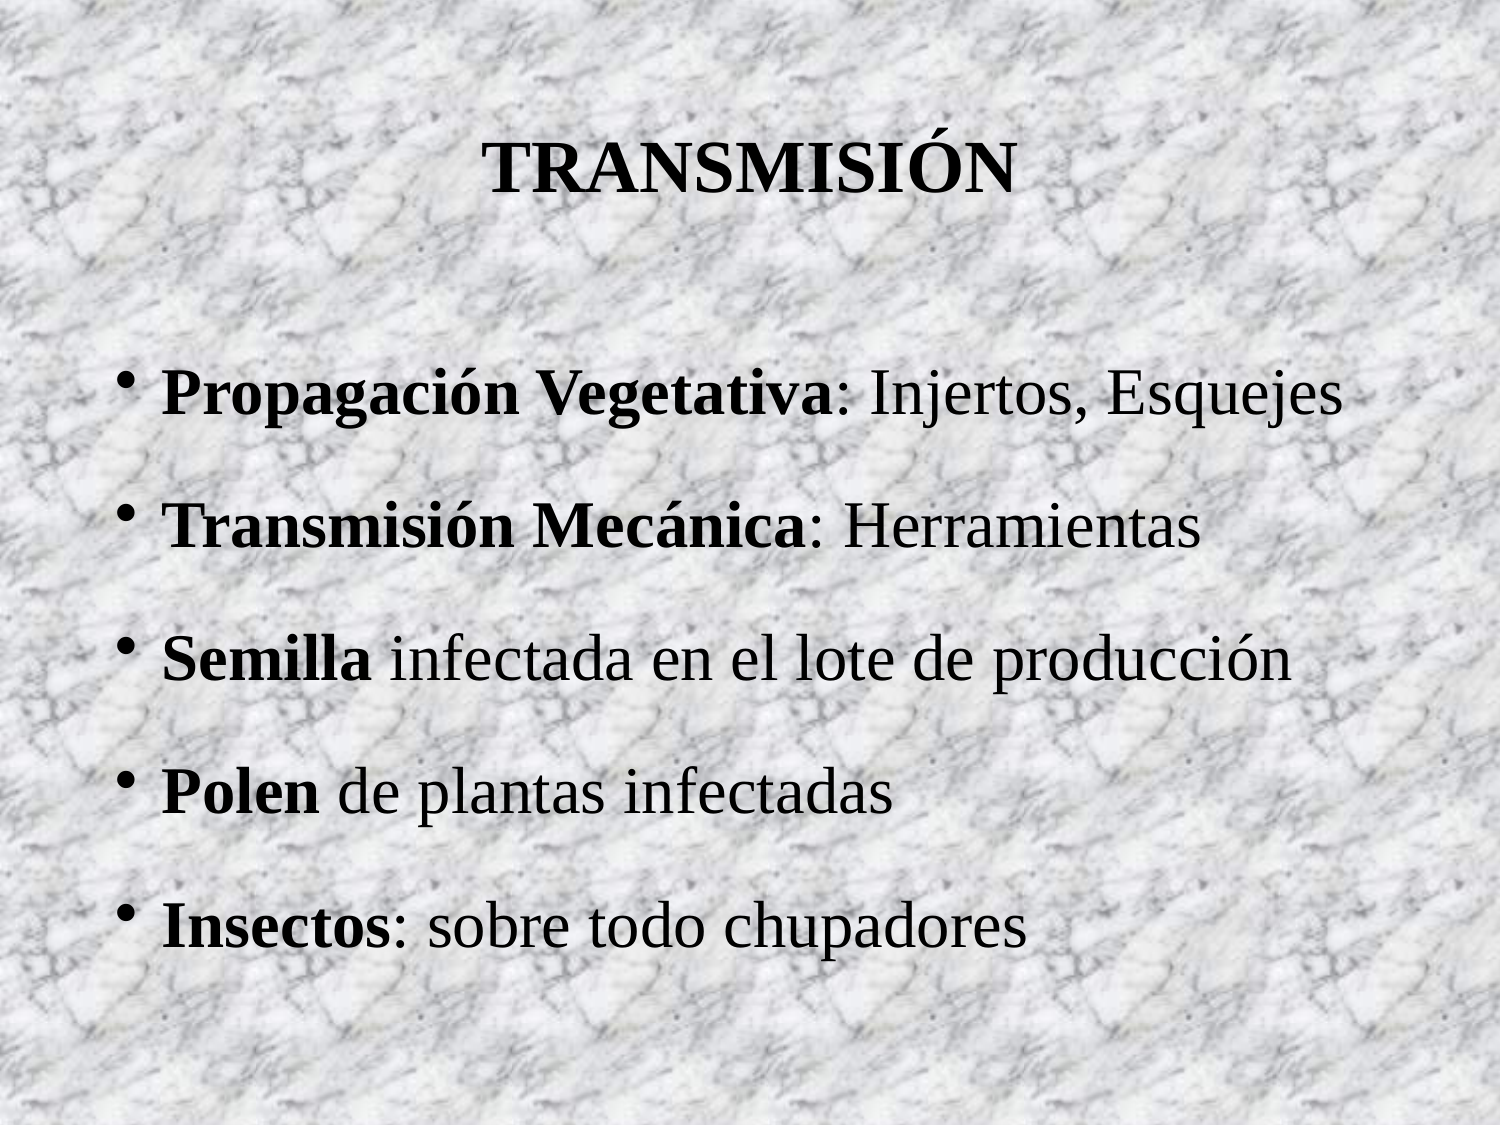

# TRANSMISIÓN
Propagación Vegetativa: Injertos, Esquejes
Transmisión Mecánica: Herramientas
Semilla infectada en el lote de producción
Polen de plantas infectadas
Insectos: sobre todo chupadores